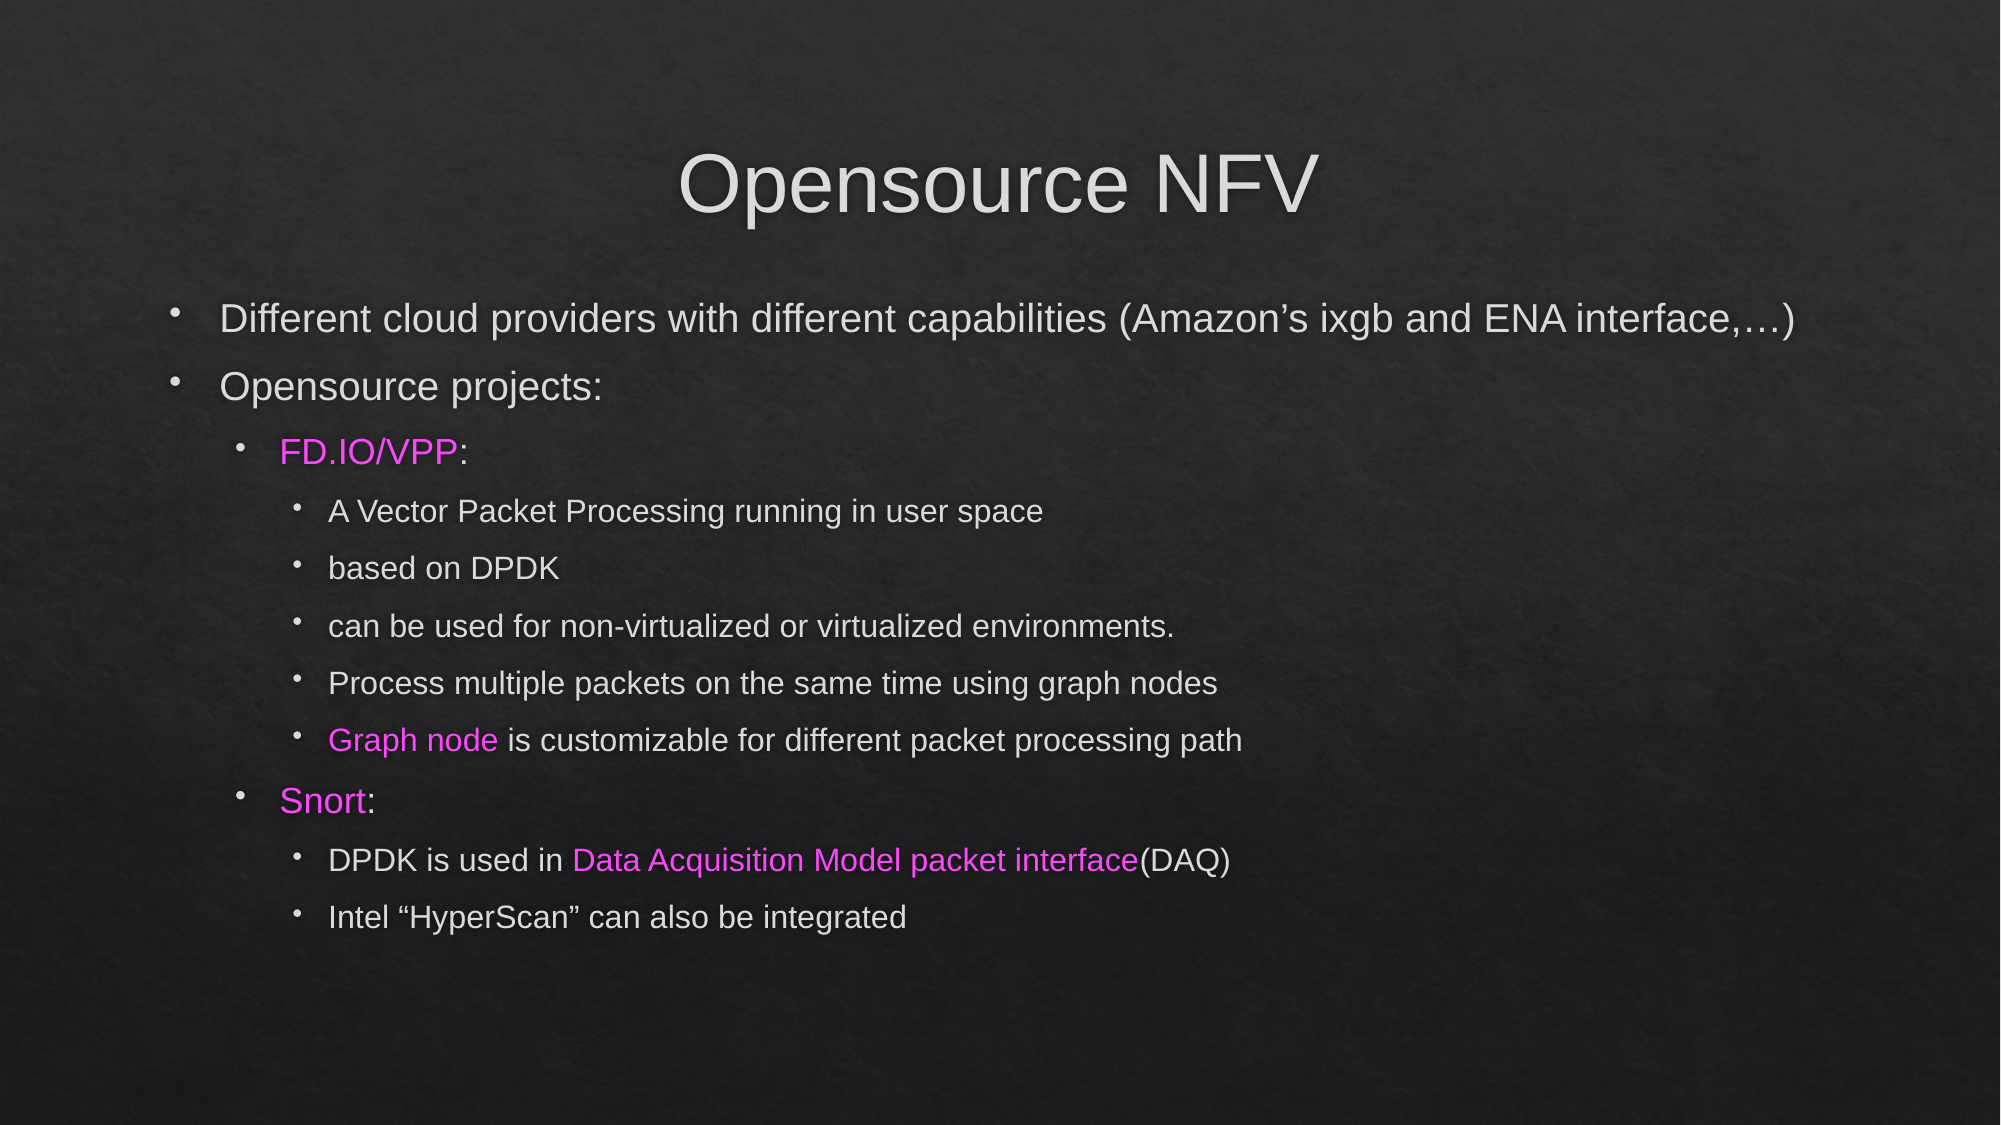

# Opensource NFV
Different cloud providers with different capabilities (Amazon’s ixgb and ENA interface,…)
Opensource projects:
FD.IO/VPP:
A Vector Packet Processing running in user space
based on DPDK
can be used for non-virtualized or virtualized environments.
Process multiple packets on the same time using graph nodes
Graph node is customizable for different packet processing path
Snort:
DPDK is used in Data Acquisition Model packet interface(DAQ)
Intel “HyperScan” can also be integrated